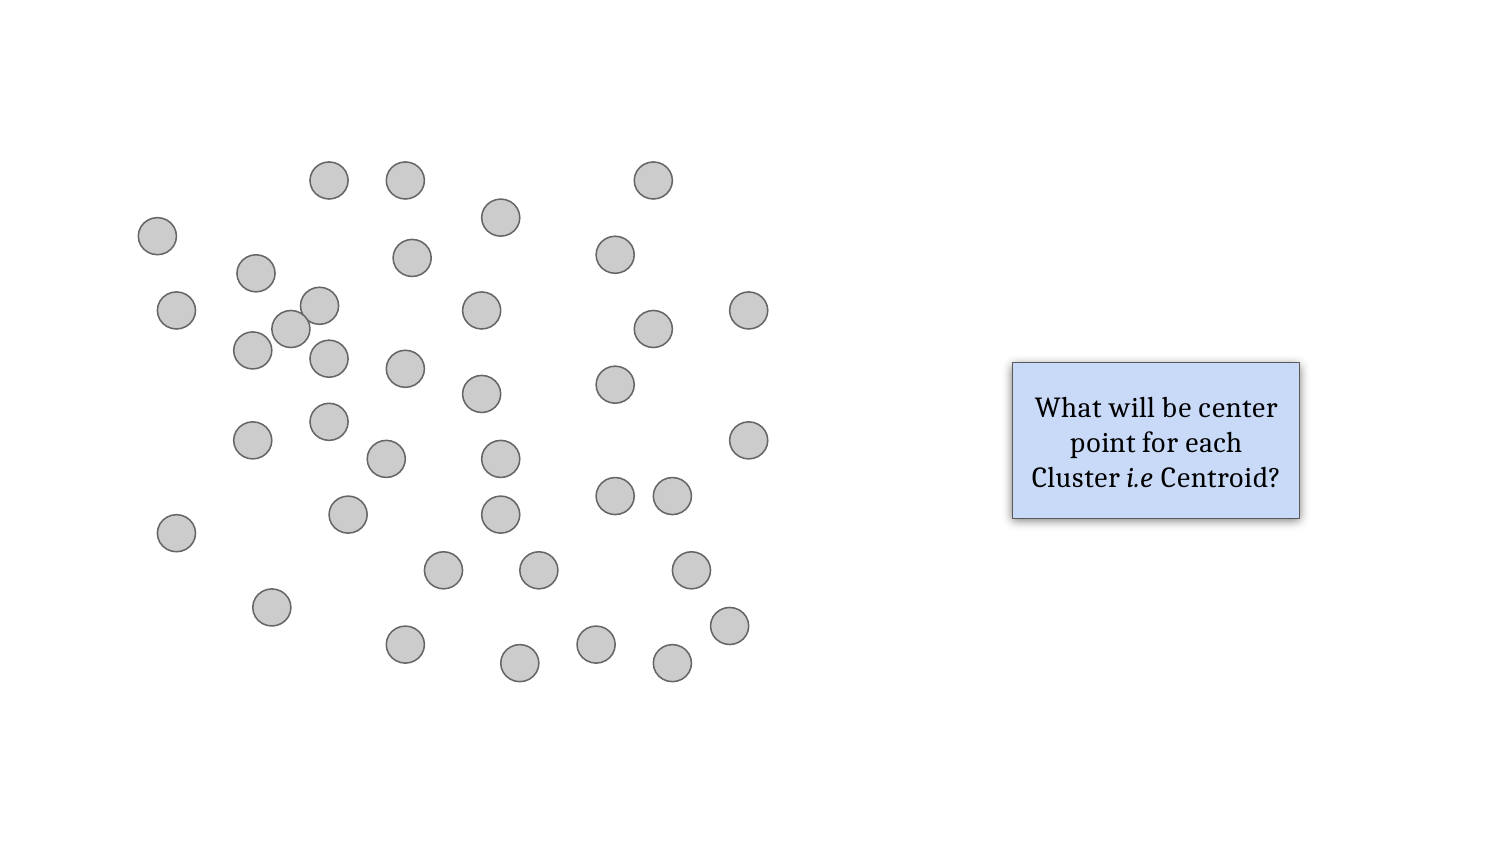

What will be center point for each Cluster i.e Centroid?